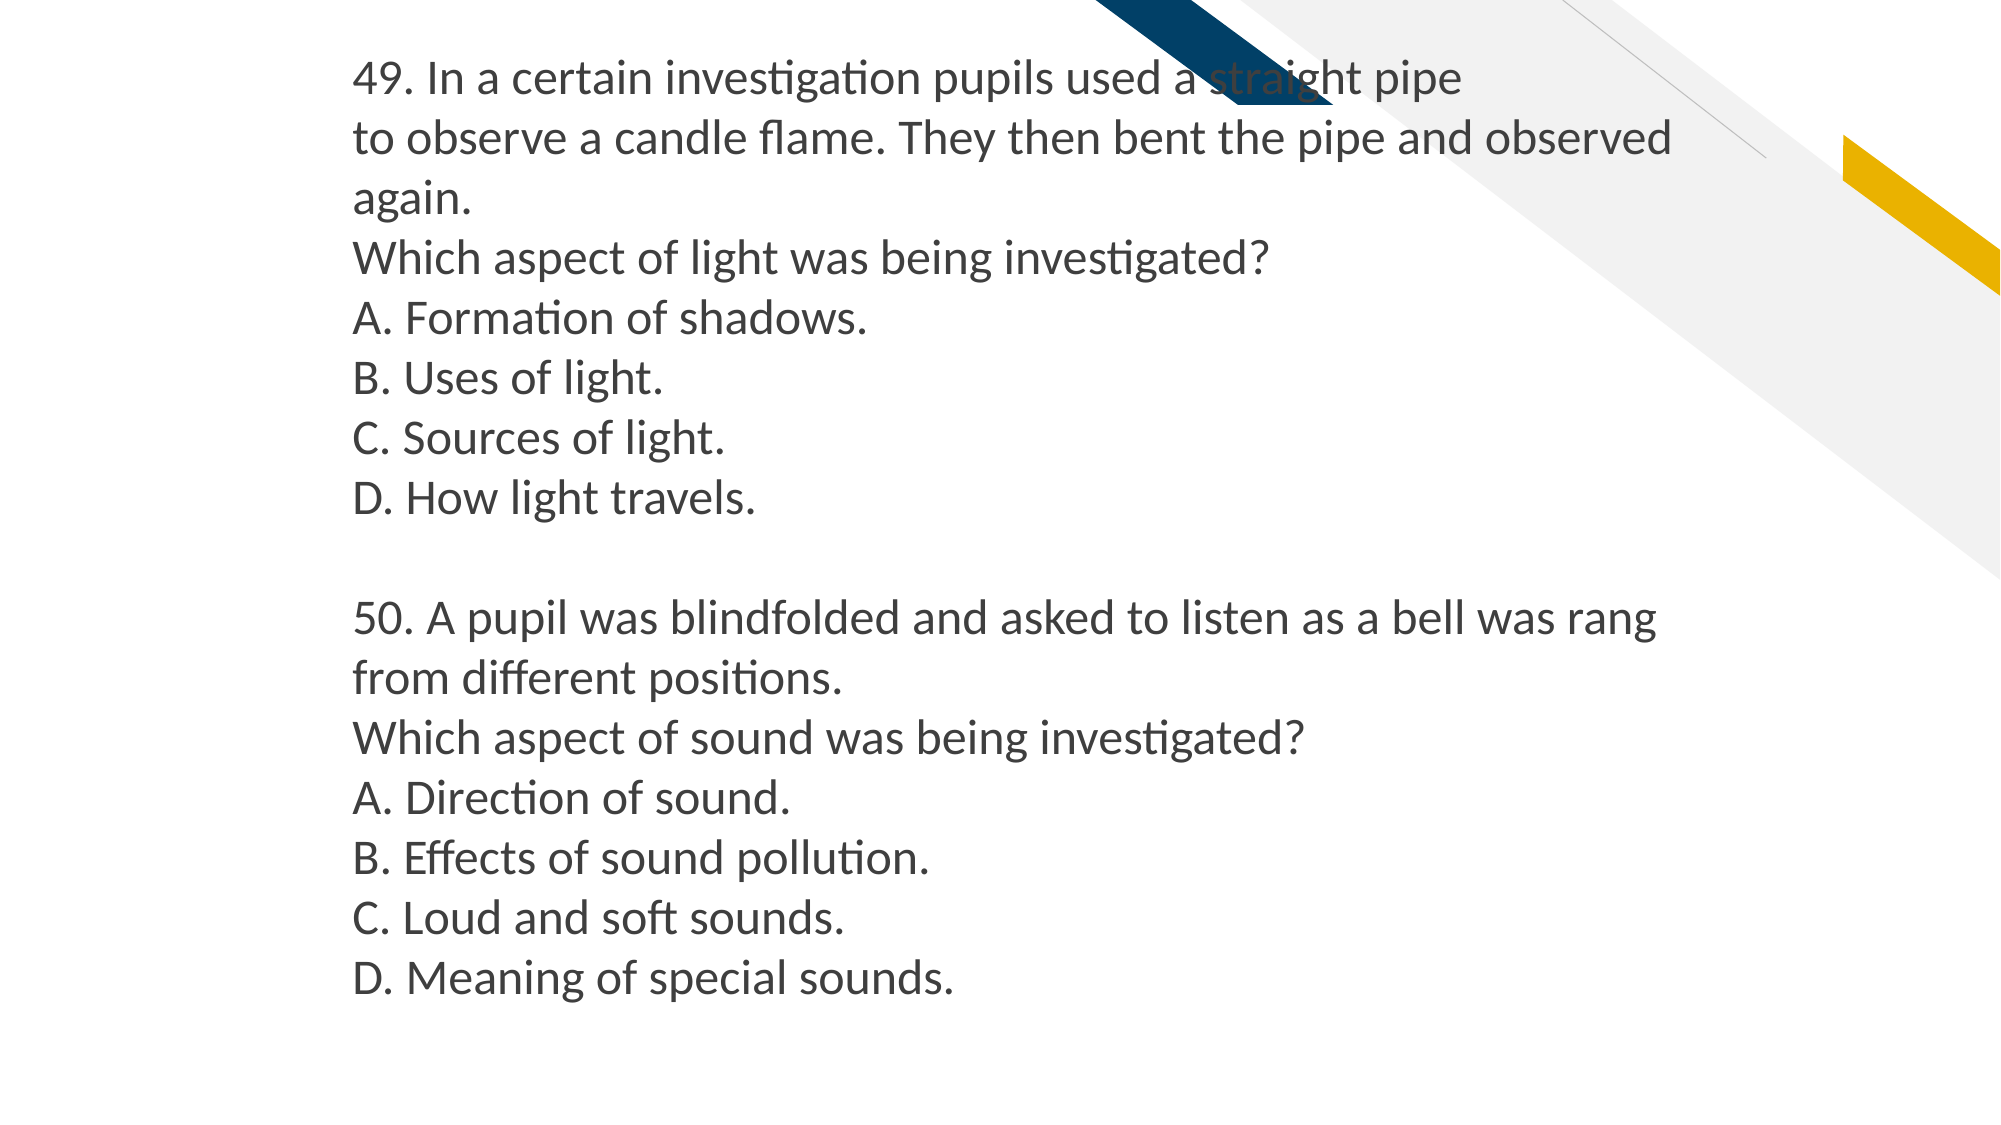

49. In a certain investigation pupils used a straight pipe
to observe a candle flame. They then bent the pipe and observed again.
Which aspect of light was being investigated?
A. Formation of shadows.
B. Uses of light.
C. Sources of light.
D. How light travels.

50. A pupil was blindfolded and asked to listen as a bell was rang from different positions.
Which aspect of sound was being investigated?
A. Direction of sound.
B. Effects of sound pollution.
C. Loud and soft sounds.
D. Meaning of special sounds.